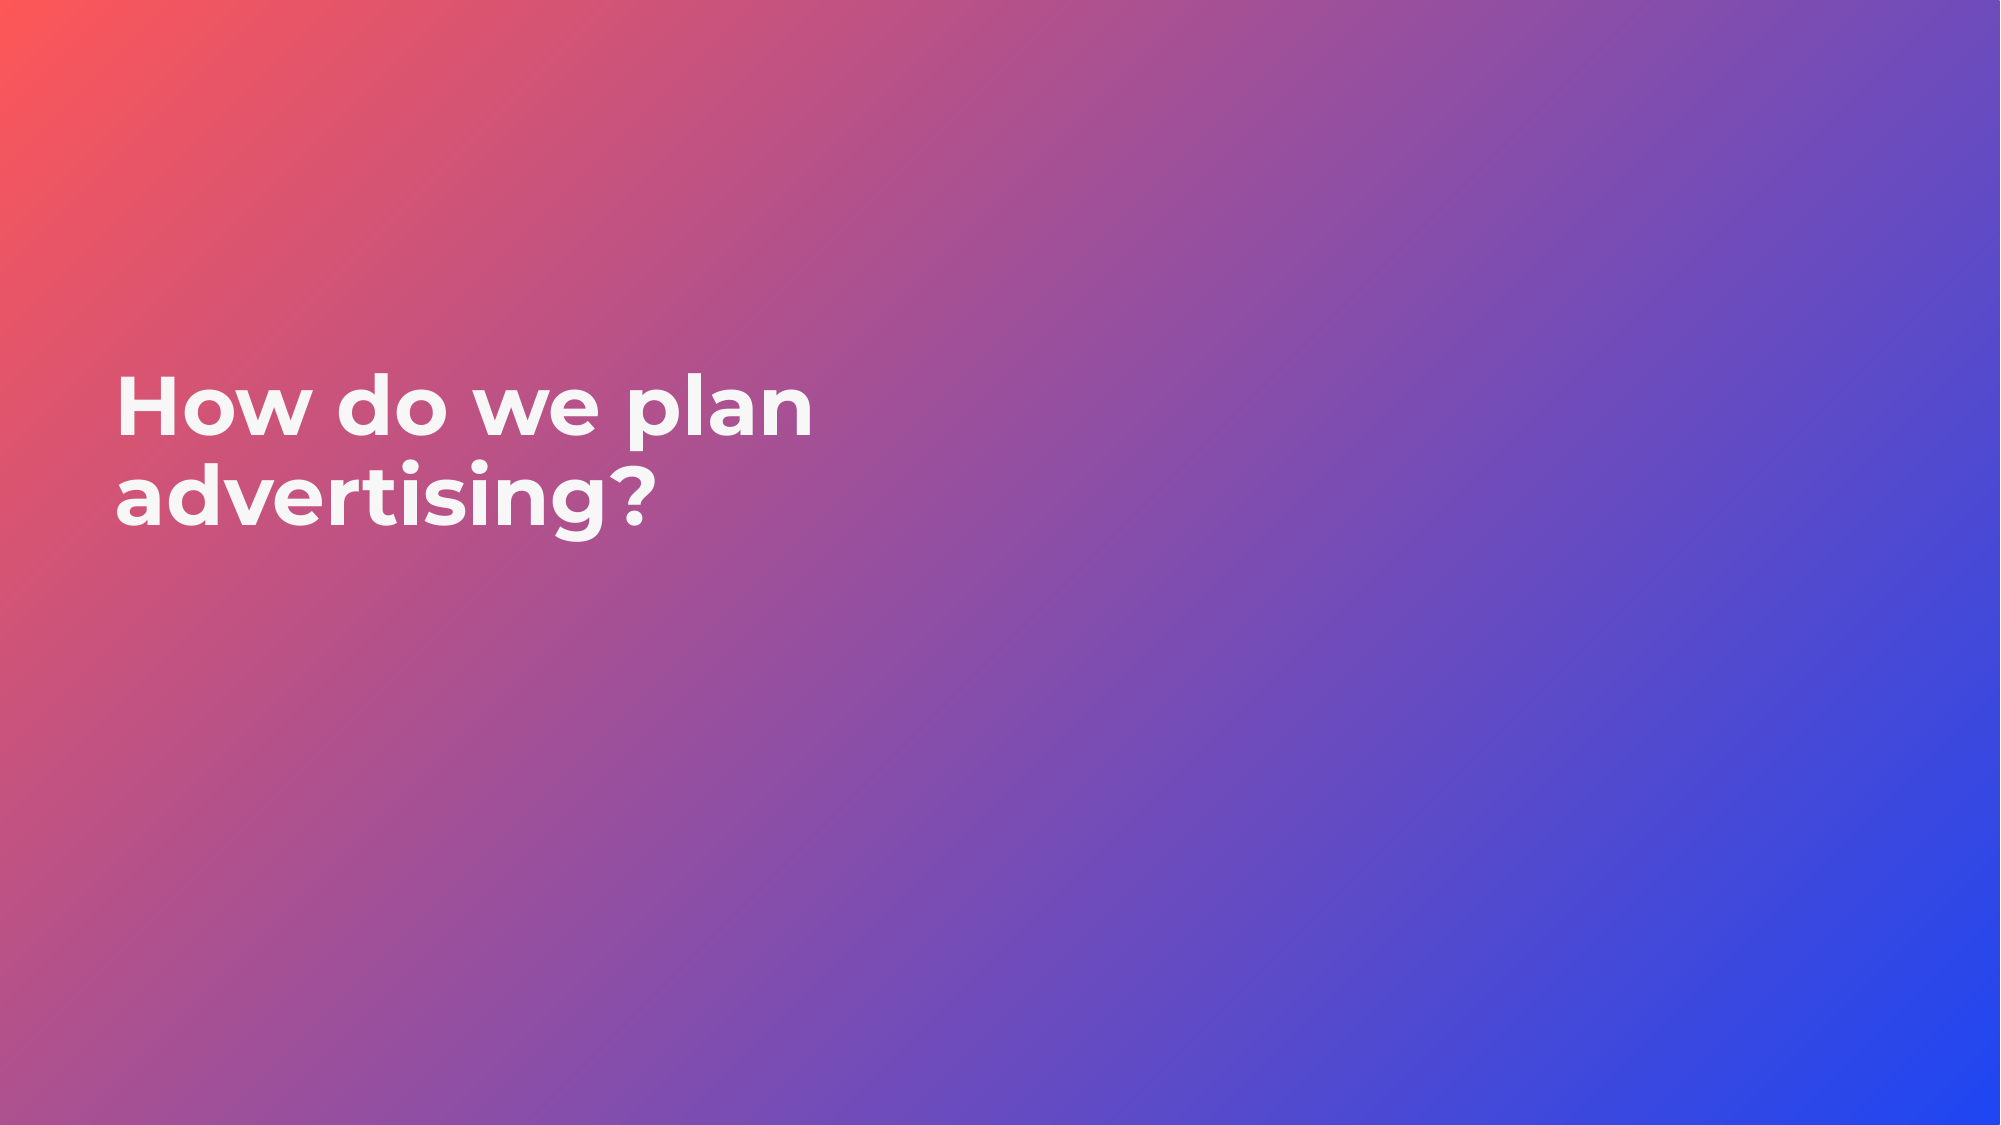

How do we plan advertising?

### Chart

| Category |
|---|